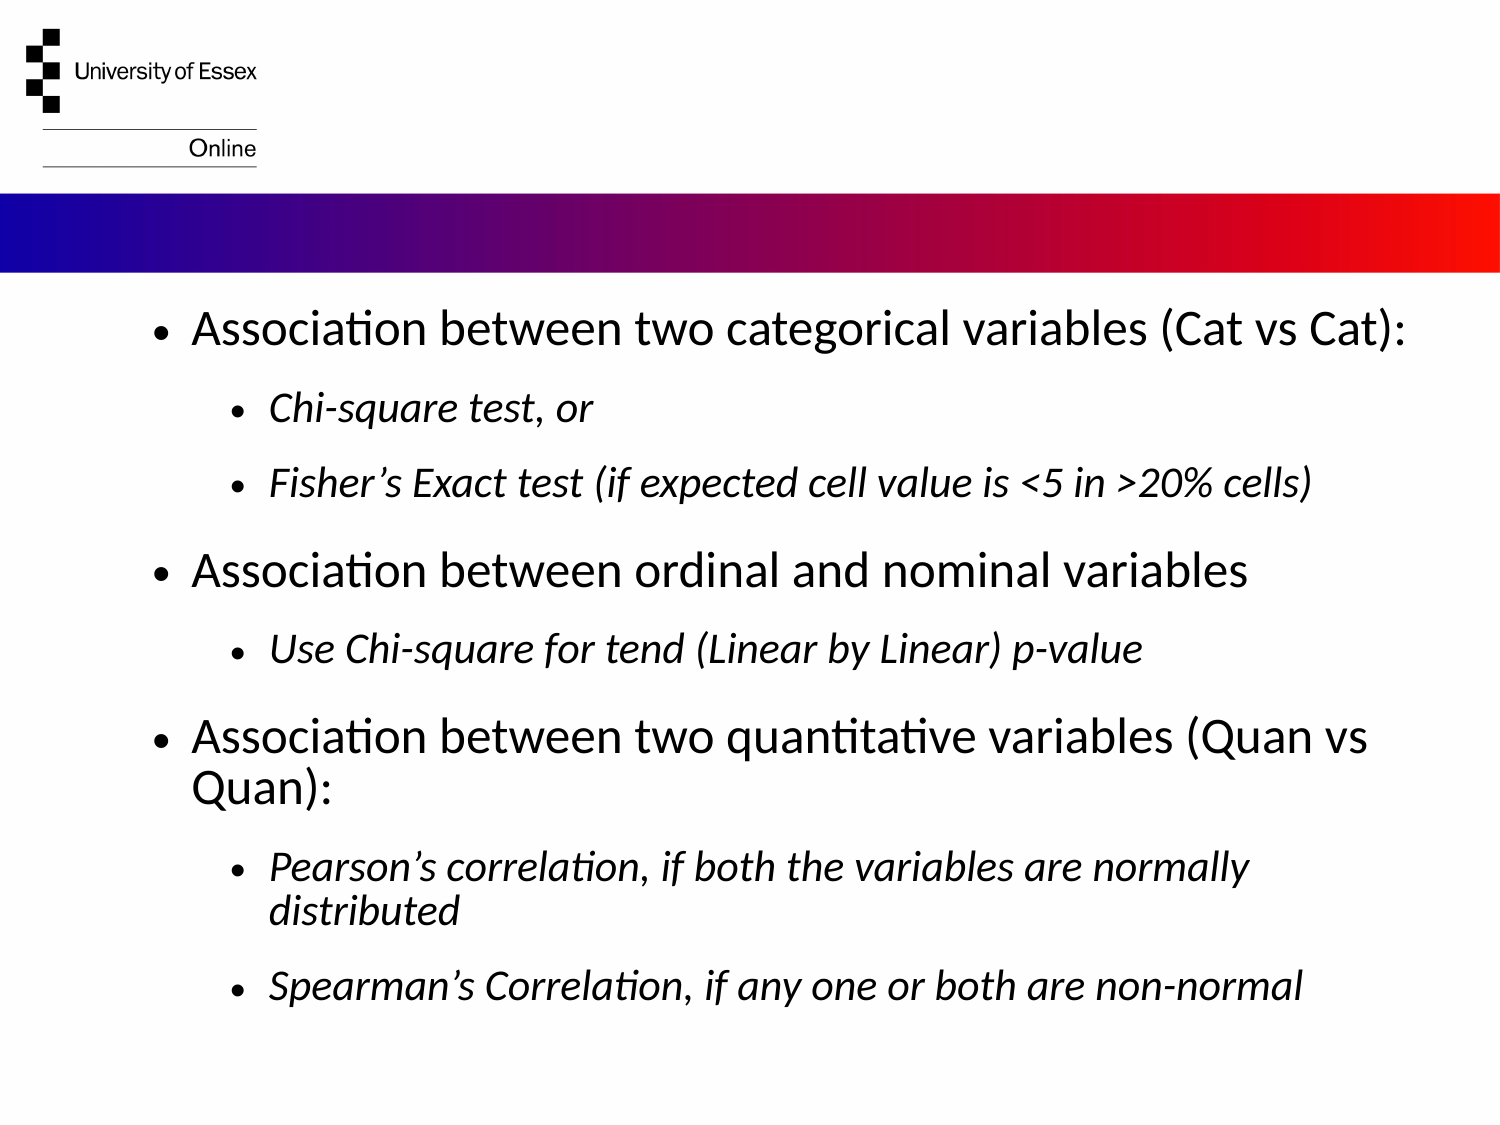

Association between two categorical variables (Cat vs Cat):
Chi-square test, or
Fisher’s Exact test (if expected cell value is <5 in >20% cells)
Association between ordinal and nominal variables
Use Chi-square for tend (Linear by Linear) p-value
Association between two quantitative variables (Quan vs Quan):
Pearson’s correlation, if both the variables are normally distributed
Spearman’s Correlation, if any one or both are non-normal